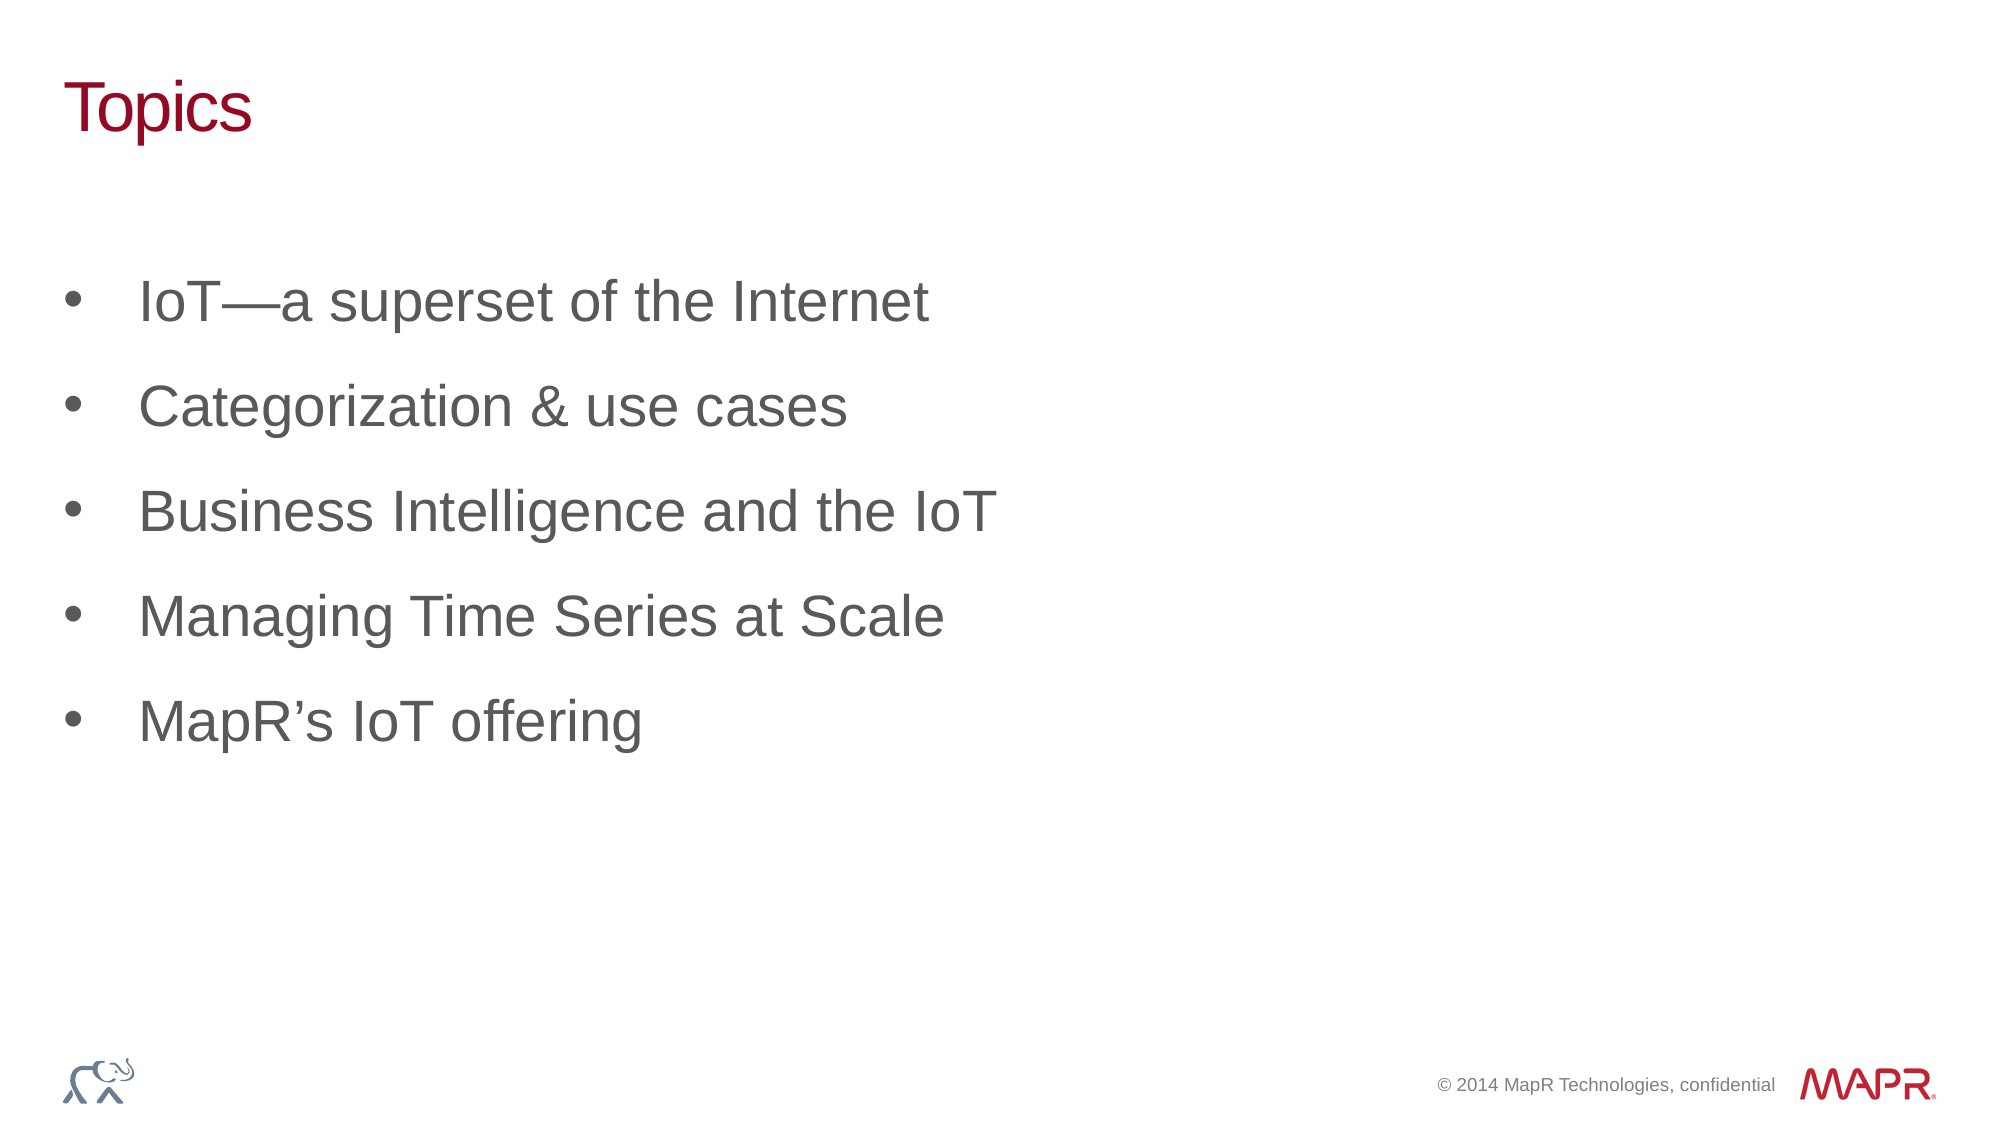

# Topics
IoT—a superset of the Internet
Categorization & use cases
Business Intelligence and the IoT
Managing Time Series at Scale
MapR’s IoT offering